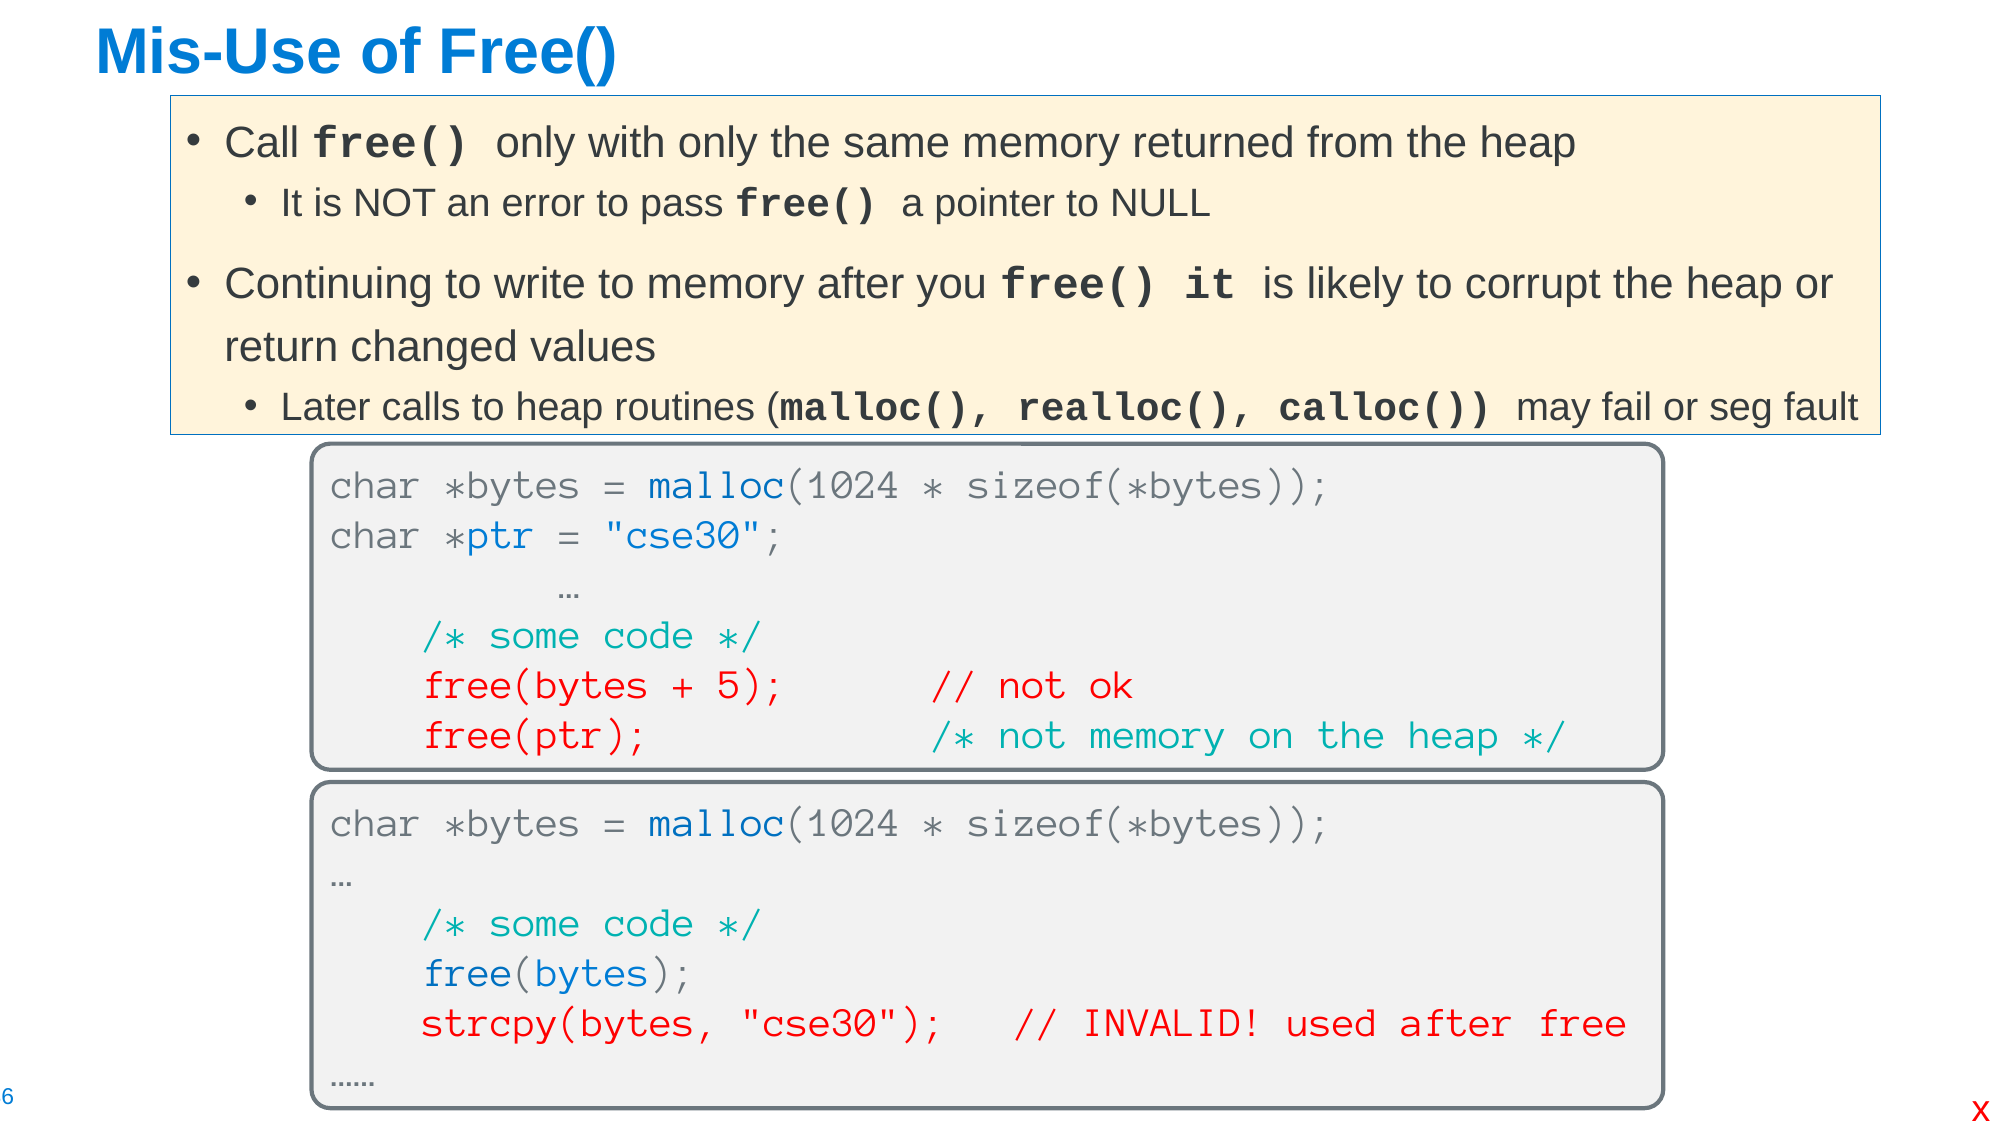

# Mis-Use of Free()
Call free() only with only the same memory returned from the heap
It is NOT an error to pass free() a pointer to NULL
Continuing to write to memory after you free() it is likely to corrupt the heap or return changed values
Later calls to heap routines (malloc(), realloc(), calloc()) may fail or seg fault
char *bytes = malloc(1024 * sizeof(*bytes));
char *ptr = "cse30";
          …
    /* some code */
    free(bytes + 5); 	// not ok
    free(ptr);		/* not memory on the heap */
char *bytes = malloc(1024 * sizeof(*bytes));
…
    /* some code */
    free(bytes);
    strcpy(bytes, "cse30");   // INVALID! used after free
……
x